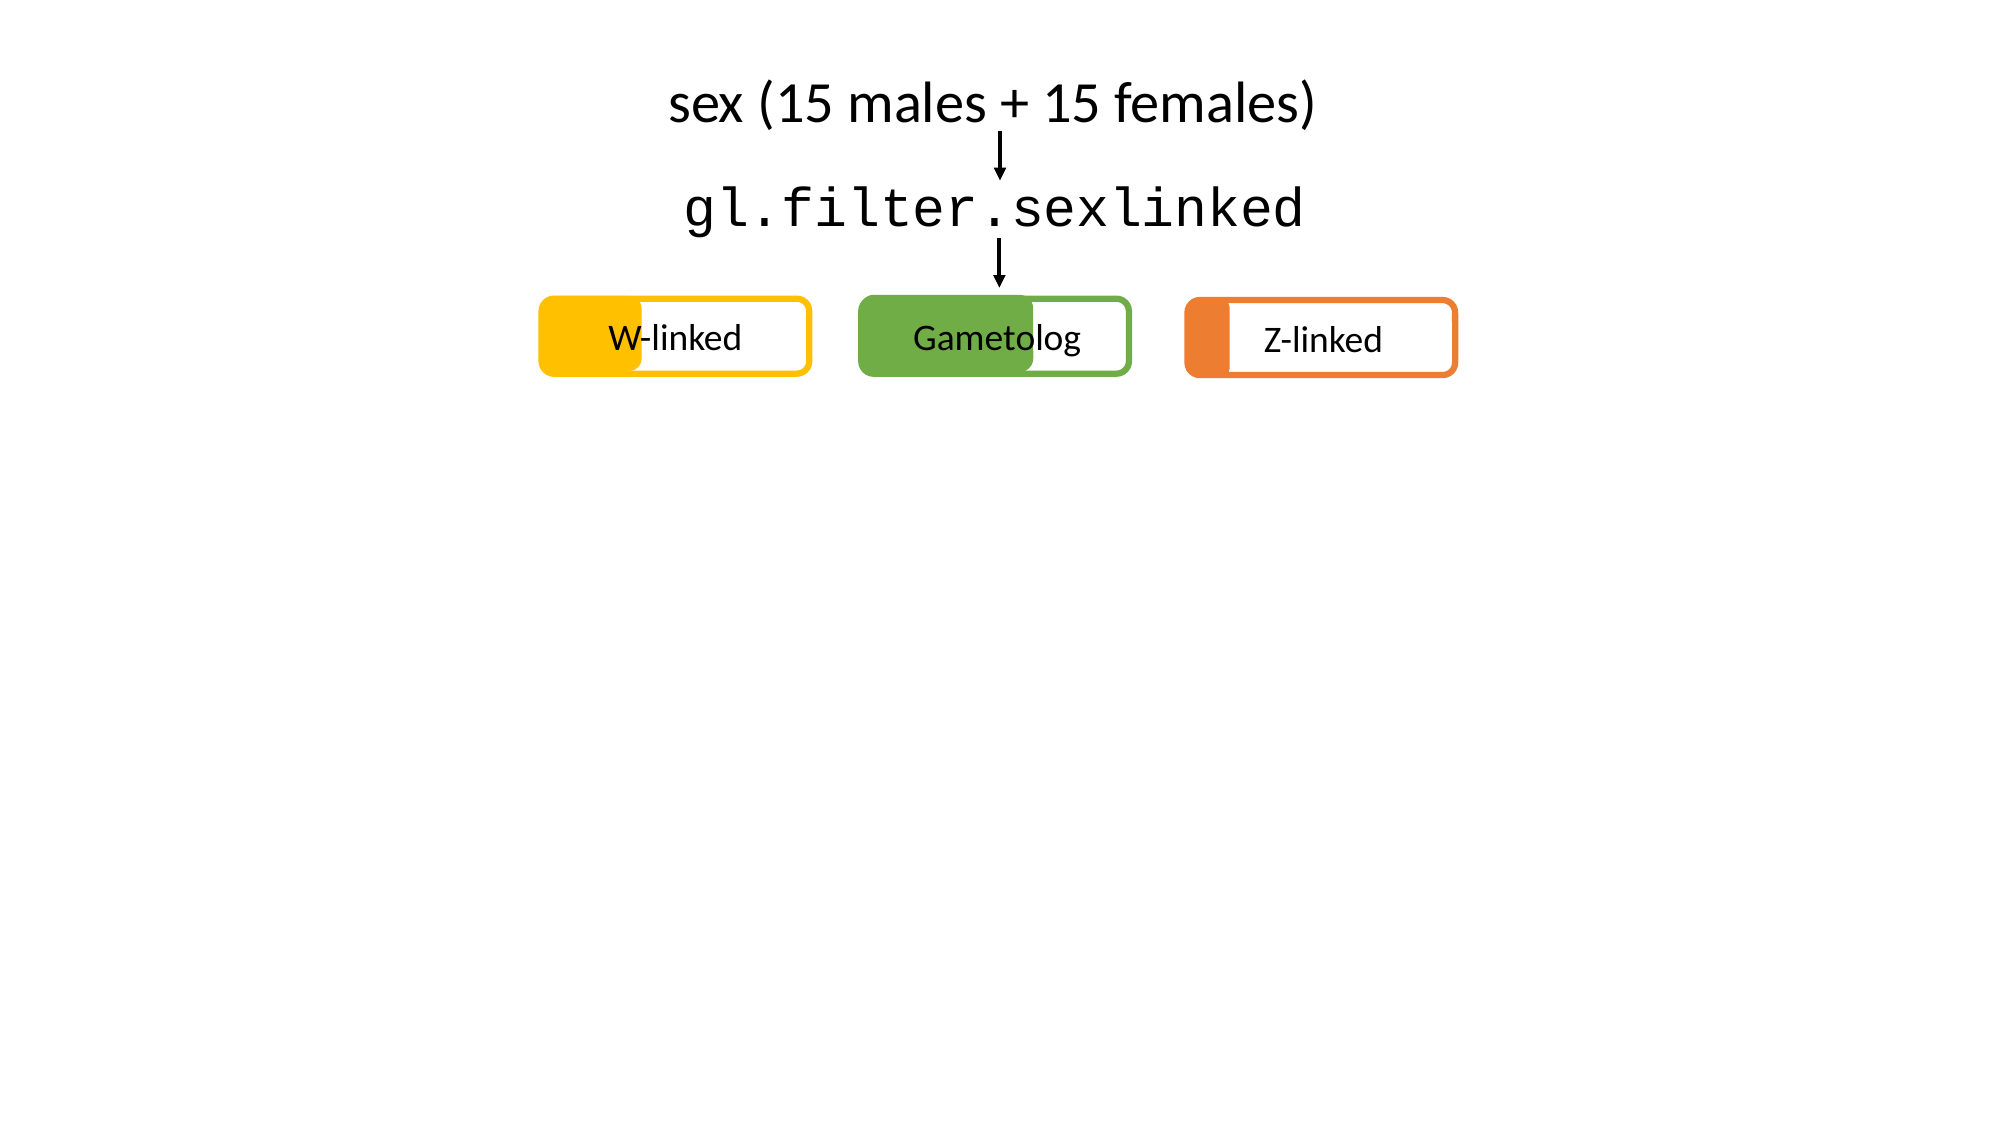

sex (15 males + 15 females)
gl.filter.sexlinked

W-linked

Gametolog

Z-linked

Autosomal